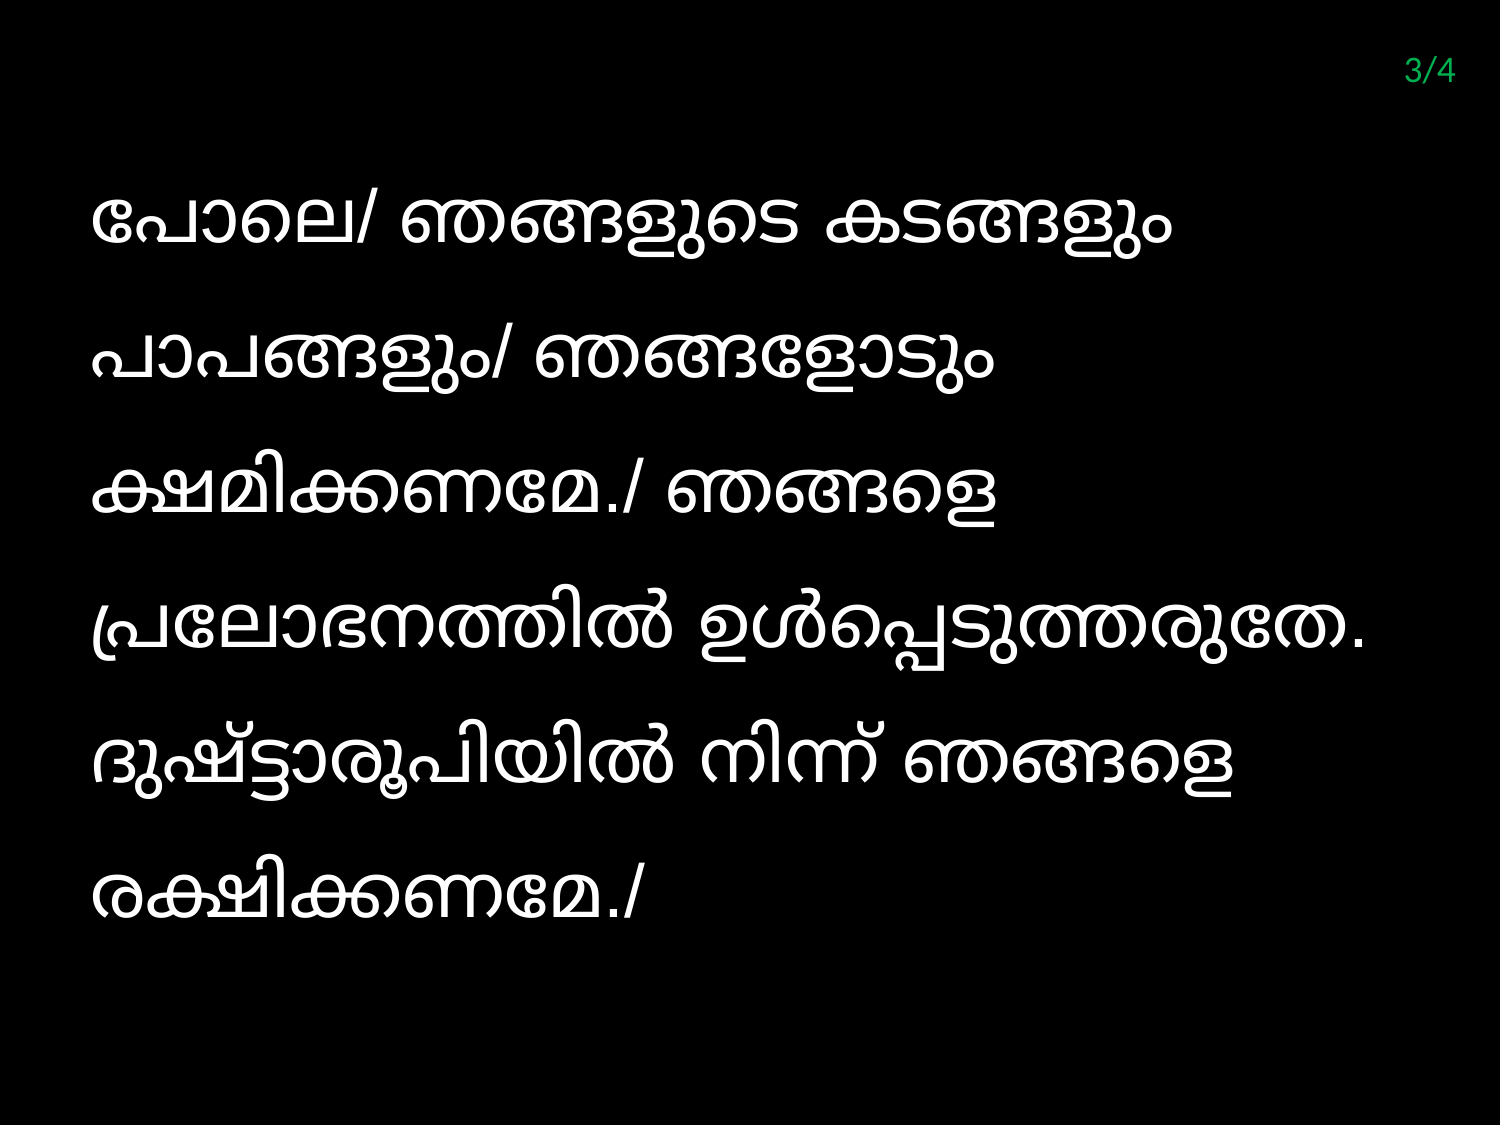

3/4
പോലെ/ ഞങ്ങളുടെ കടങ്ങളും
പാപങ്ങളും/ ഞങ്ങളോടും
ക്ഷമിക്കണമേ./ ഞങ്ങളെ പ്രലോഭനത്തില്‍ ഉള്‍പ്പെടുത്തരുതേ. ദുഷ്ട്ടാരൂപിയില്‍ നിന്ന് ഞങ്ങളെ രക്ഷിക്കണമേ./